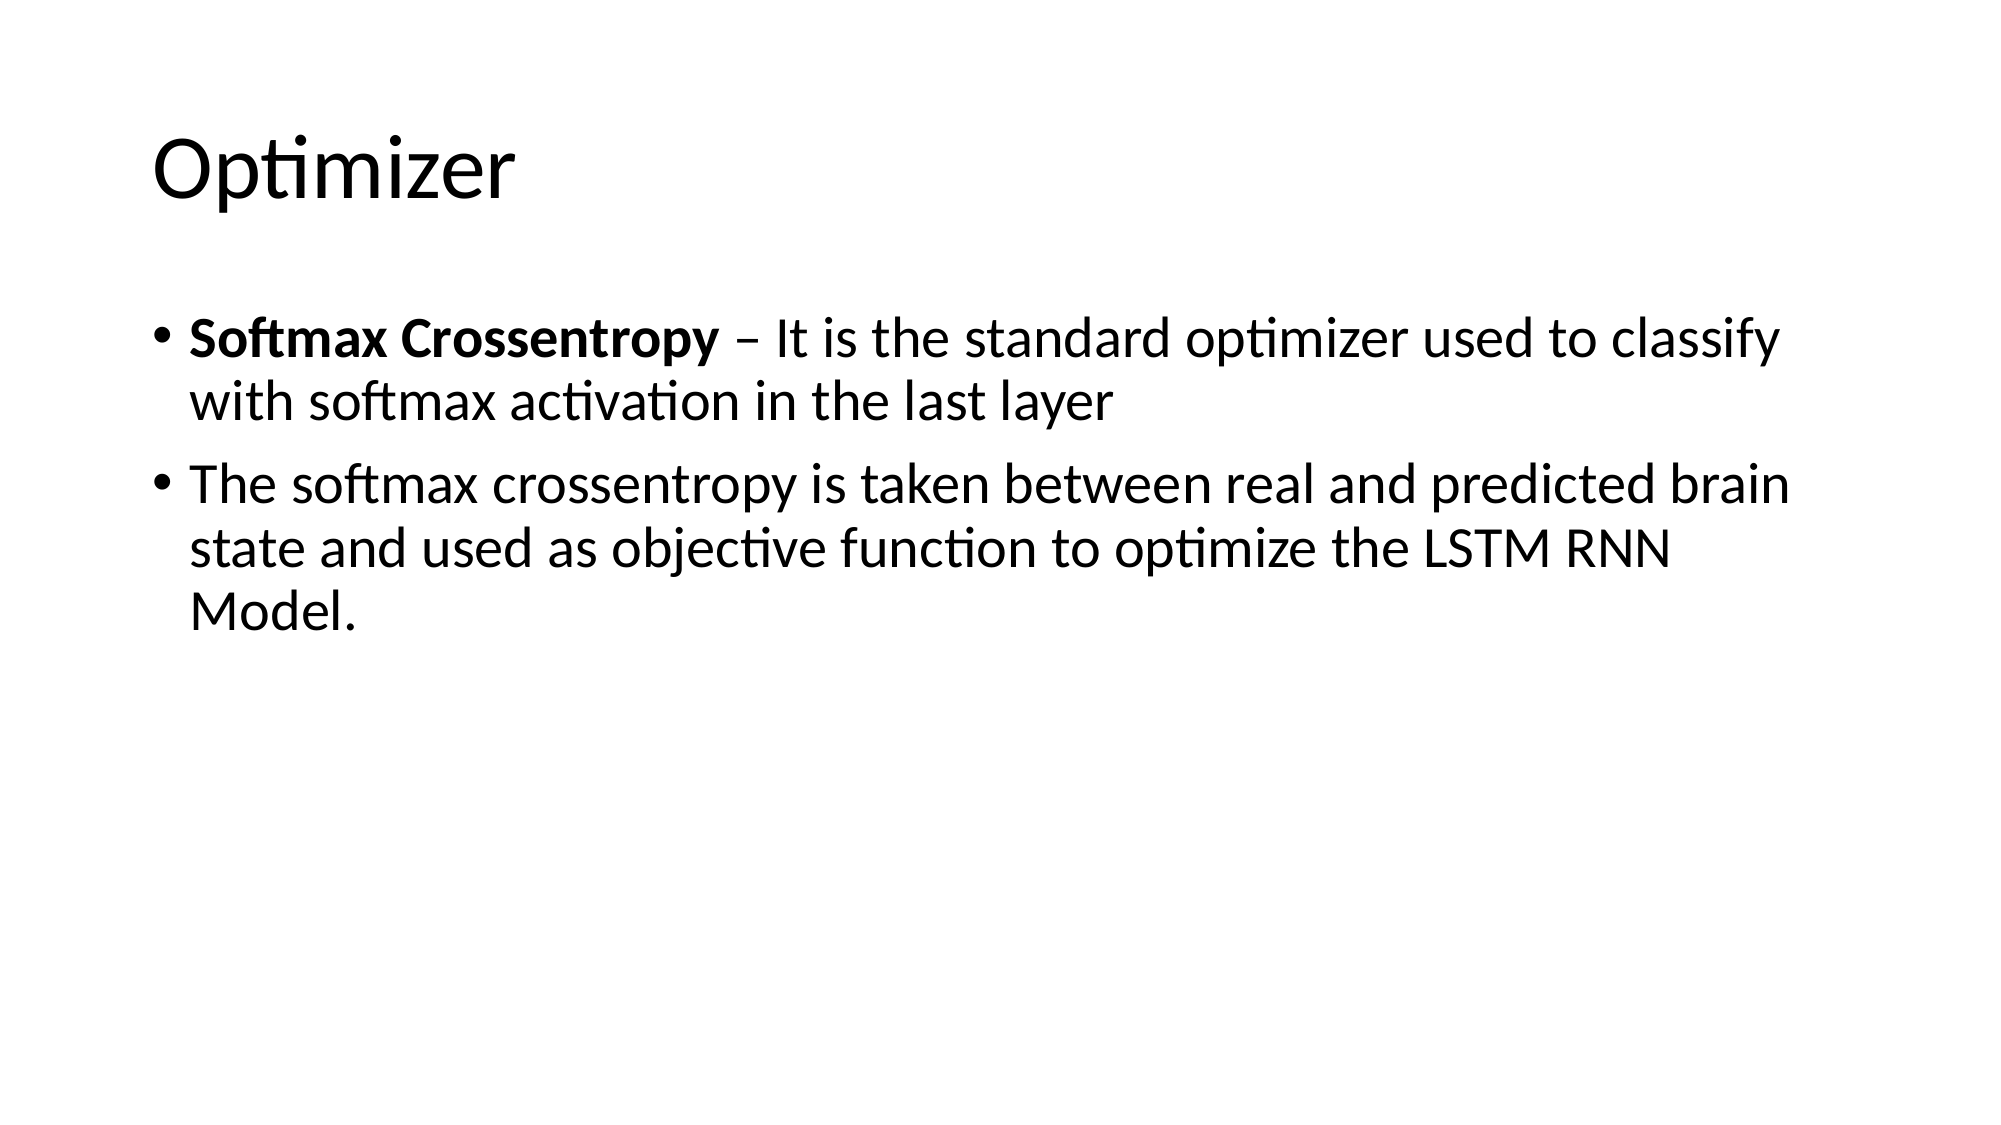

# Optimizer
Softmax Crossentropy – It is the standard optimizer used to classify with softmax activation in the last layer
The softmax crossentropy is taken between real and predicted brain state and used as objective function to optimize the LSTM RNN Model.